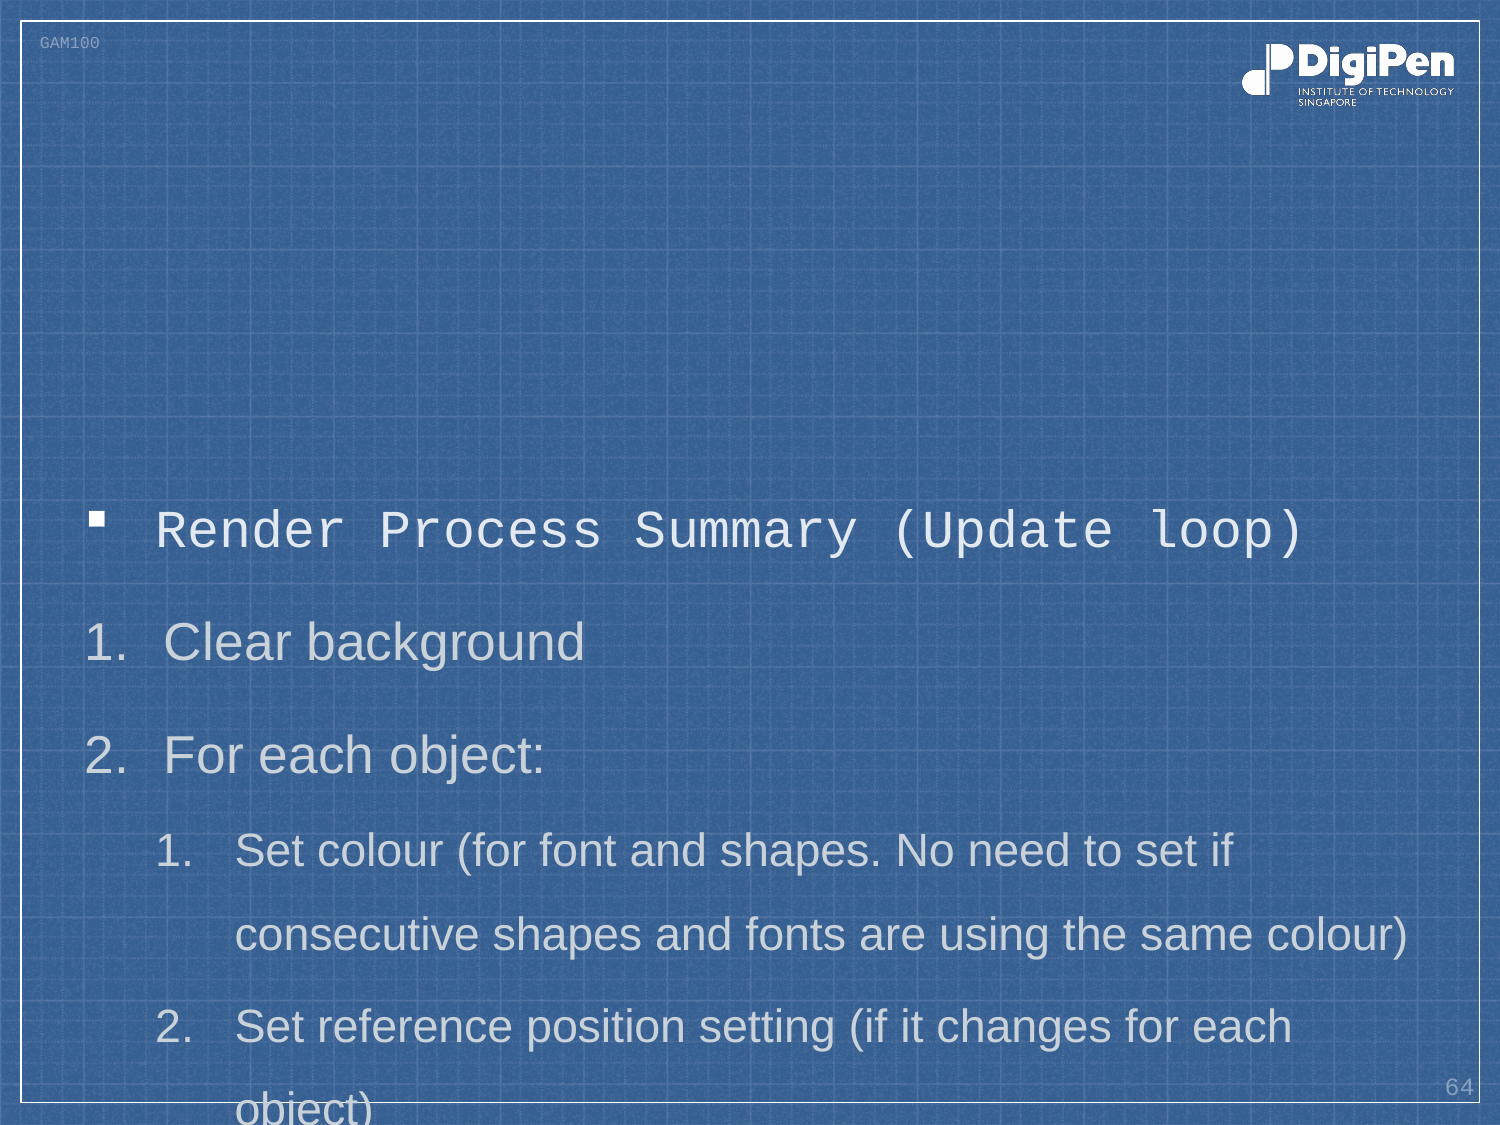

#
Render Process Summary (Update loop)
Clear background
For each object:
Set colour (for font and shapes. No need to set if consecutive shapes and fonts are using the same colour)
Set reference position setting (if it changes for each object)
Draw the object

64